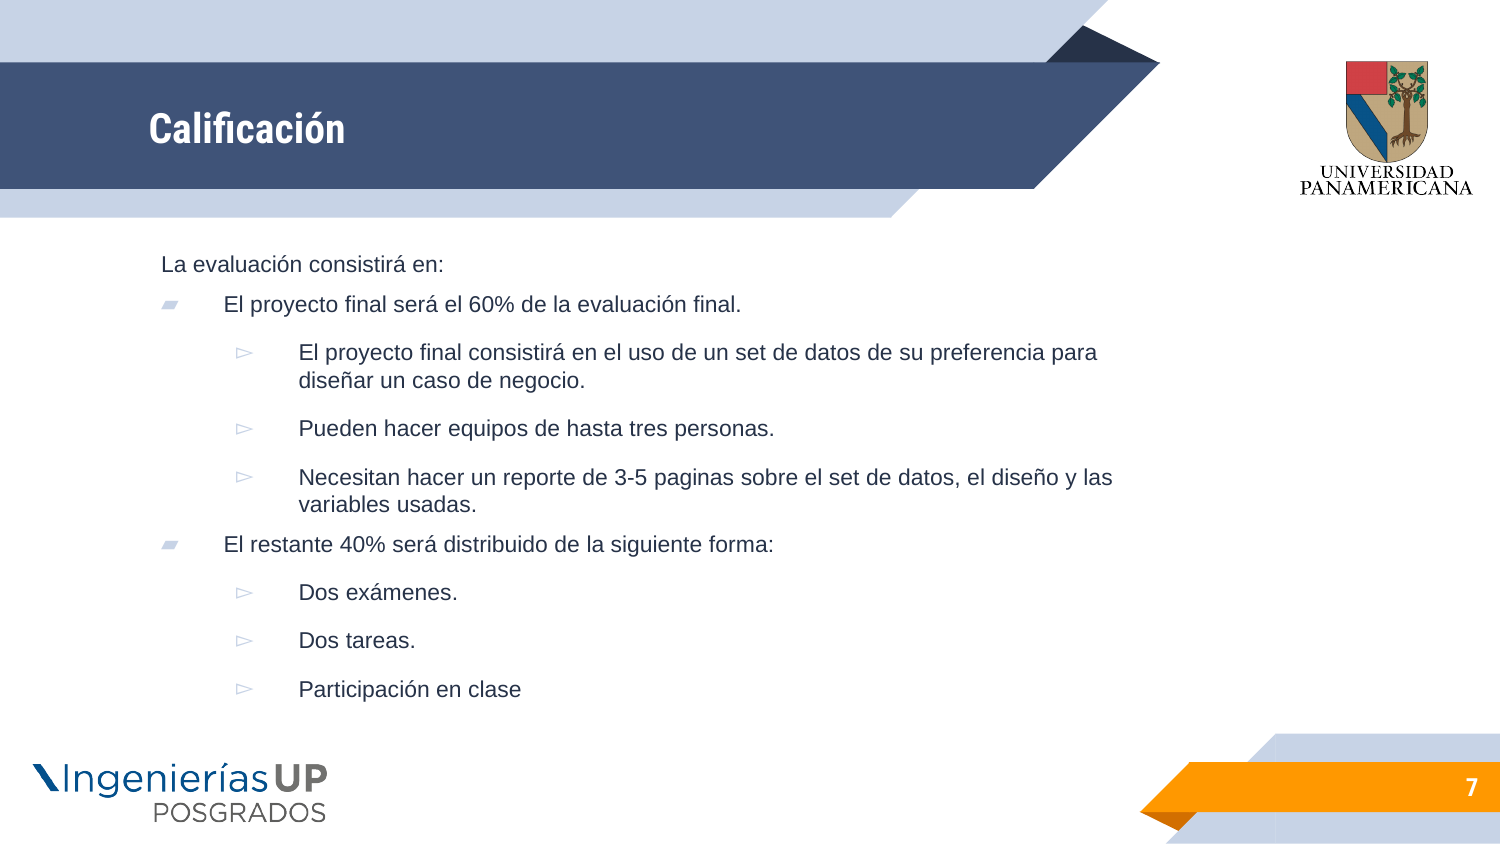

# Calificación
La evaluación consistirá en:
El proyecto final será el 60% de la evaluación final.
El proyecto final consistirá en el uso de un set de datos de su preferencia para diseñar un caso de negocio.
Pueden hacer equipos de hasta tres personas.
Necesitan hacer un reporte de 3-5 paginas sobre el set de datos, el diseño y las variables usadas.
El restante 40% será distribuido de la siguiente forma:
Dos exámenes.
Dos tareas.
Participación en clase
7